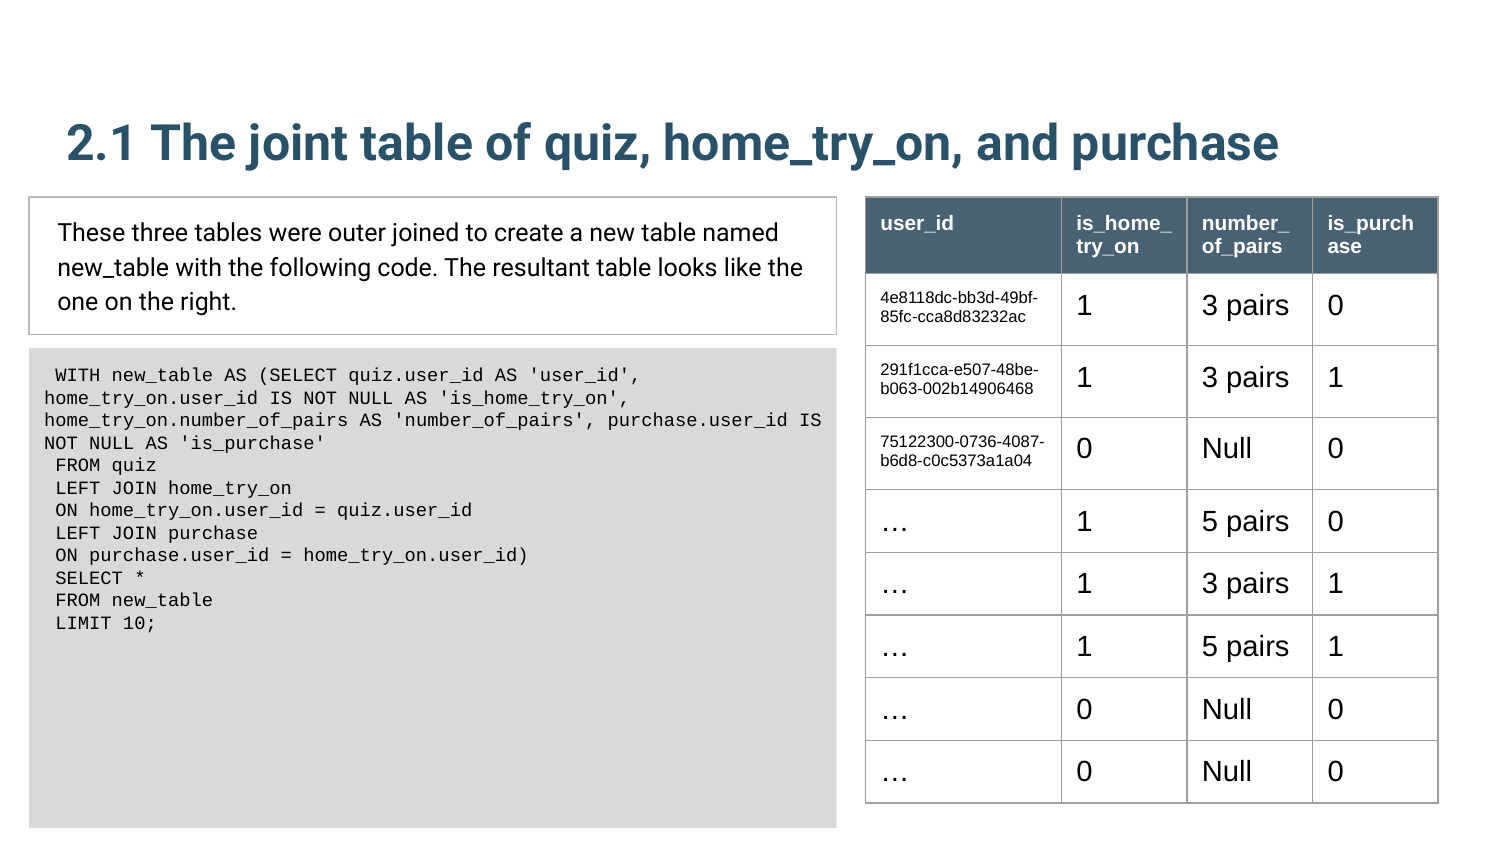

2.1 The joint table of quiz, home_try_on, and purchase
| user\_id | is\_home\_try\_on | number\_of\_pairs | is\_purchase |
| --- | --- | --- | --- |
| 4e8118dc-bb3d-49bf-85fc-cca8d83232ac | 1 | 3 pairs | 0 |
| 291f1cca-e507-48be-b063-002b14906468 | 1 | 3 pairs | 1 |
| 75122300-0736-4087-b6d8-c0c5373a1a04 | 0 | Null | 0 |
| … | 1 | 5 pairs | 0 |
| … | 1 | 3 pairs | 1 |
| … | 1 | 5 pairs | 1 |
| … | 0 | Null | 0 |
| … | 0 | Null | 0 |
These three tables were outer joined to create a new table named new_table with the following code. The resultant table looks like the one on the right.
 WITH new_table AS (SELECT quiz.user_id AS 'user_id', home_try_on.user_id IS NOT NULL AS 'is_home_try_on', home_try_on.number_of_pairs AS 'number_of_pairs', purchase.user_id IS NOT NULL AS 'is_purchase'
 FROM quiz
 LEFT JOIN home_try_on
 ON home_try_on.user_id = quiz.user_id
 LEFT JOIN purchase
 ON purchase.user_id = home_try_on.user_id)
 SELECT *
 FROM new_table
 LIMIT 10;